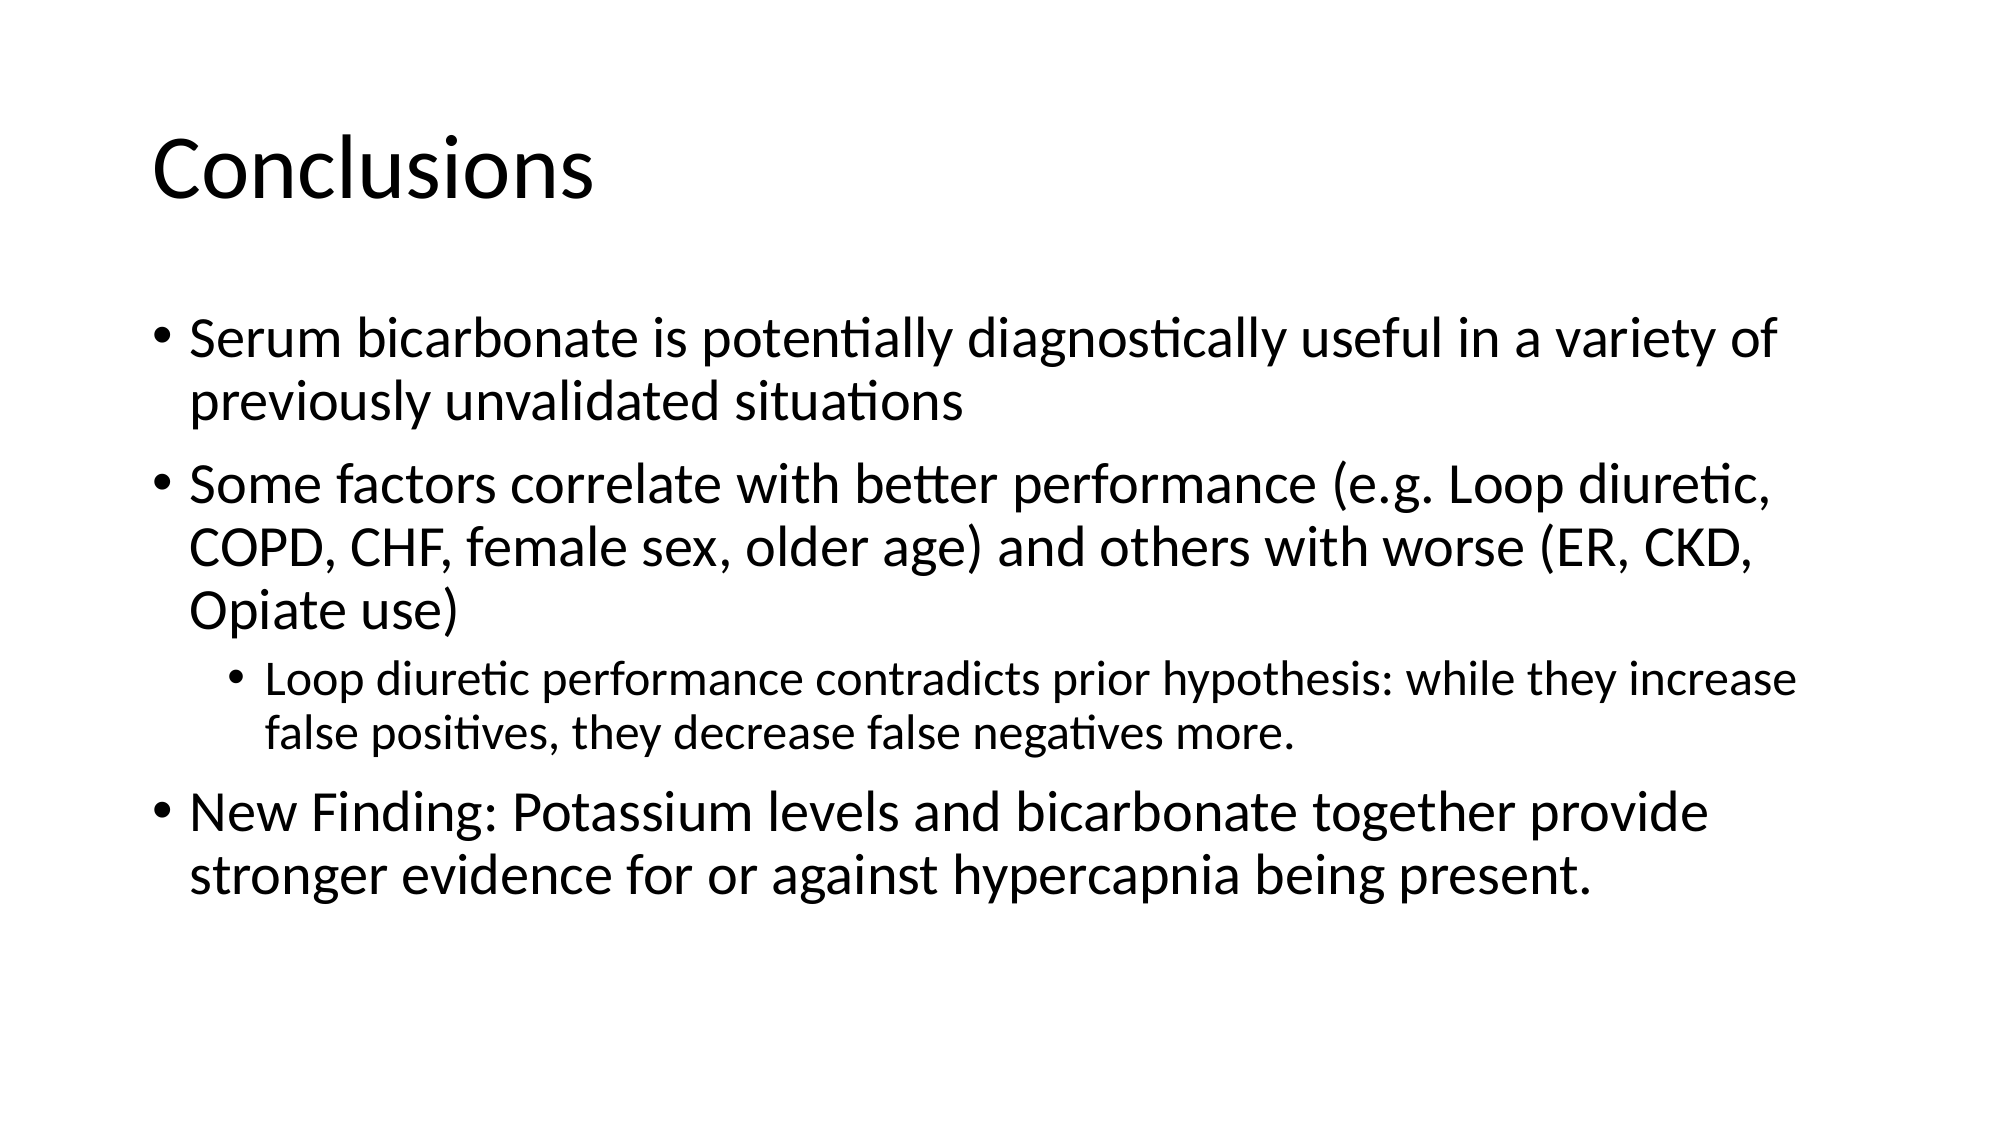

# Conclusions
Serum bicarbonate is potentially diagnostically useful in a variety of previously unvalidated situations
Some factors correlate with better performance (e.g. Loop diuretic, COPD, CHF, female sex, older age) and others with worse (ER, CKD, Opiate use)
Loop diuretic performance contradicts prior hypothesis: while they increase false positives, they decrease false negatives more.
New Finding: Potassium levels and bicarbonate together provide stronger evidence for or against hypercapnia being present.